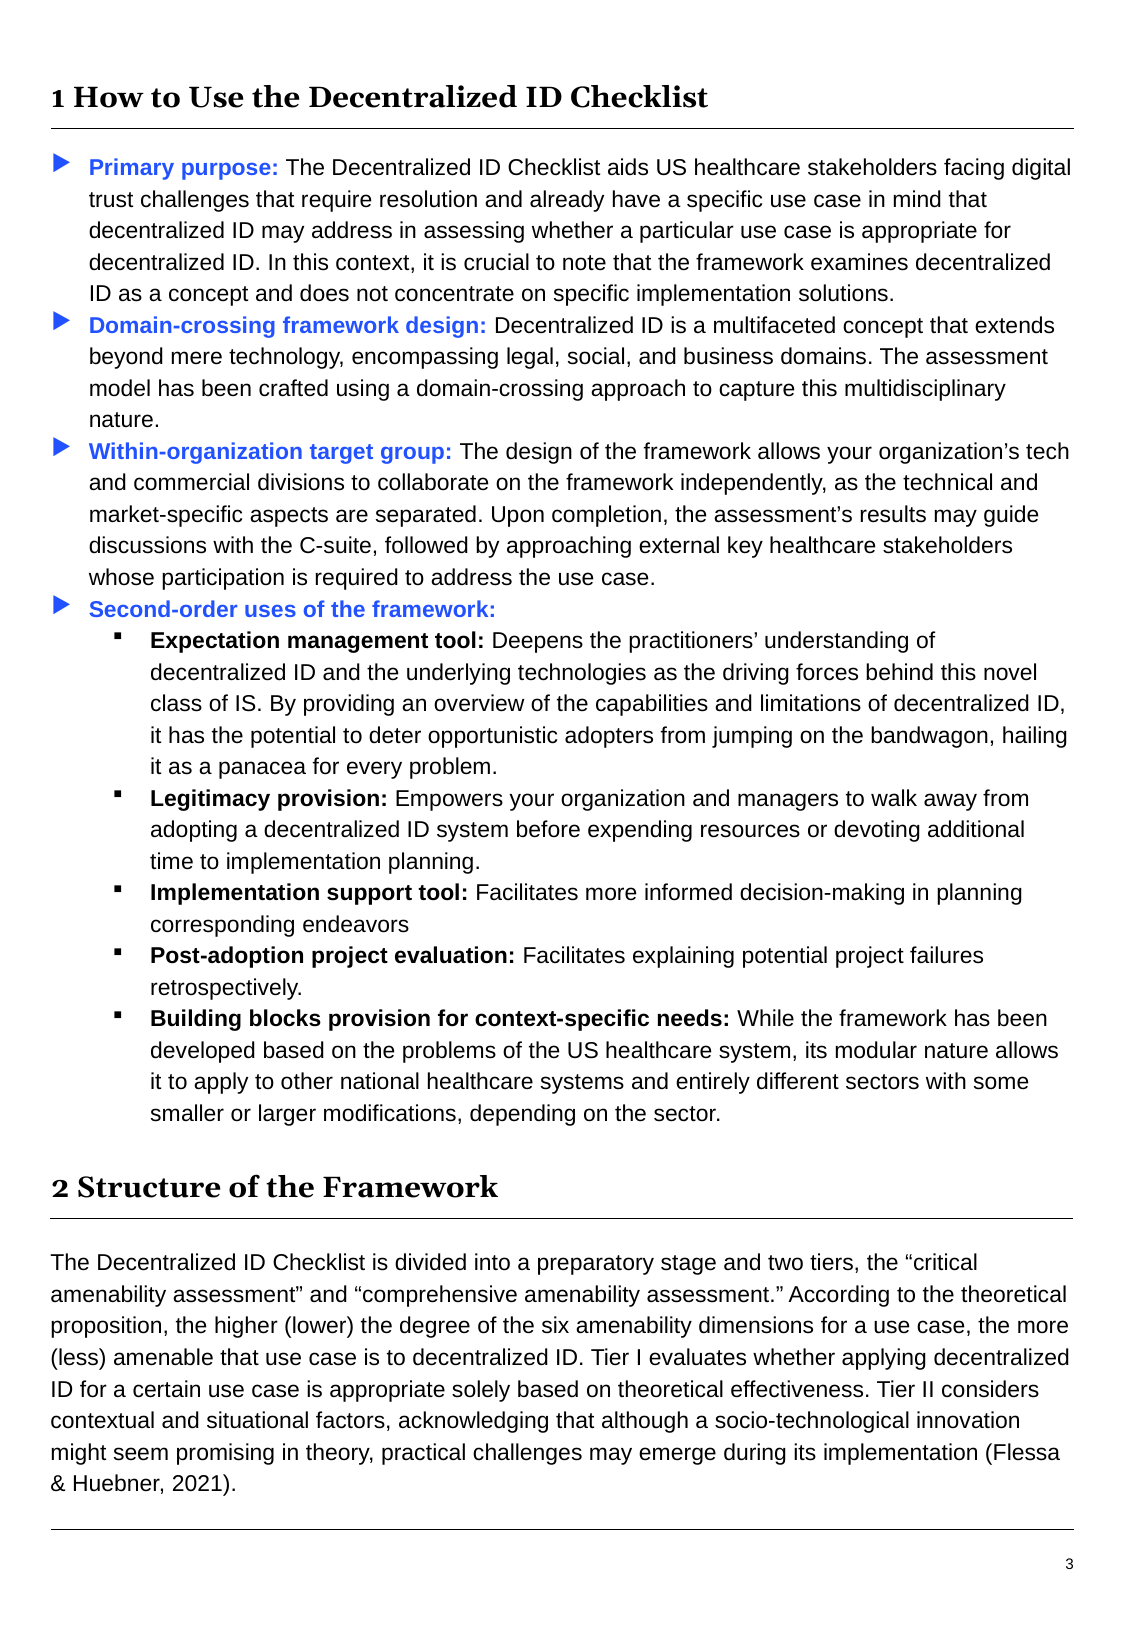

1 How to Use the Decentralized ID Checklist
Primary purpose: The Decentralized ID Checklist aids US healthcare stakeholders facing digital trust challenges that require resolution and already have a specific use case in mind that decentralized ID may address in assessing whether a particular use case is appropriate for decentralized ID. In this context, it is crucial to note that the framework examines decentralized ID as a concept and does not concentrate on specific implementation solutions.
Domain-crossing framework design: Decentralized ID is a multifaceted concept that extends beyond mere technology, encompassing legal, social, and business domains. The assessment model has been crafted using a domain-crossing approach to capture this multidisciplinary nature.
Within-organization target group: The design of the framework allows your organization’s tech and commercial divisions to collaborate on the framework independently, as the technical and market-specific aspects are separated. Upon completion, the assessment’s results may guide discussions with the C-suite, followed by approaching external key healthcare stakeholders whose participation is required to address the use case.
Second-order uses of the framework:
Expectation management tool: Deepens the practitioners’ understanding of decentralized ID and the underlying technologies as the driving forces behind this novel class of IS. By providing an overview of the capabilities and limitations of decentralized ID, it has the potential to deter opportunistic adopters from jumping on the bandwagon, hailing it as a panacea for every problem.
Legitimacy provision: Empowers your organization and managers to walk away from adopting a decentralized ID system before expending resources or devoting additional time to implementation planning.
Implementation support tool: Facilitates more informed decision-making in planning corresponding endeavors
Post-adoption project evaluation: Facilitates explaining potential project failures retrospectively.
Building blocks provision for context-specific needs: While the framework has been developed based on the problems of the US healthcare system, its modular nature allows it to apply to other national healthcare systems and entirely different sectors with some smaller or larger modifications, depending on the sector.
2 Structure of the Framework
The Decentralized ID Checklist is divided into a preparatory stage and two tiers, the “critical amenability assessment” and “comprehensive amenability assessment.” According to the theoretical proposition, the higher (lower) the degree of the six amenability dimensions for a use case, the more (less) amenable that use case is to decentralized ID. Tier I evaluates whether applying decentralized ID for a certain use case is appropriate solely based on theoretical effectiveness. Tier II considers contextual and situational factors, acknowledging that although a socio-technological innovation might seem promising in theory, practical challenges may emerge during its implementation (Flessa & Huebner, 2021).